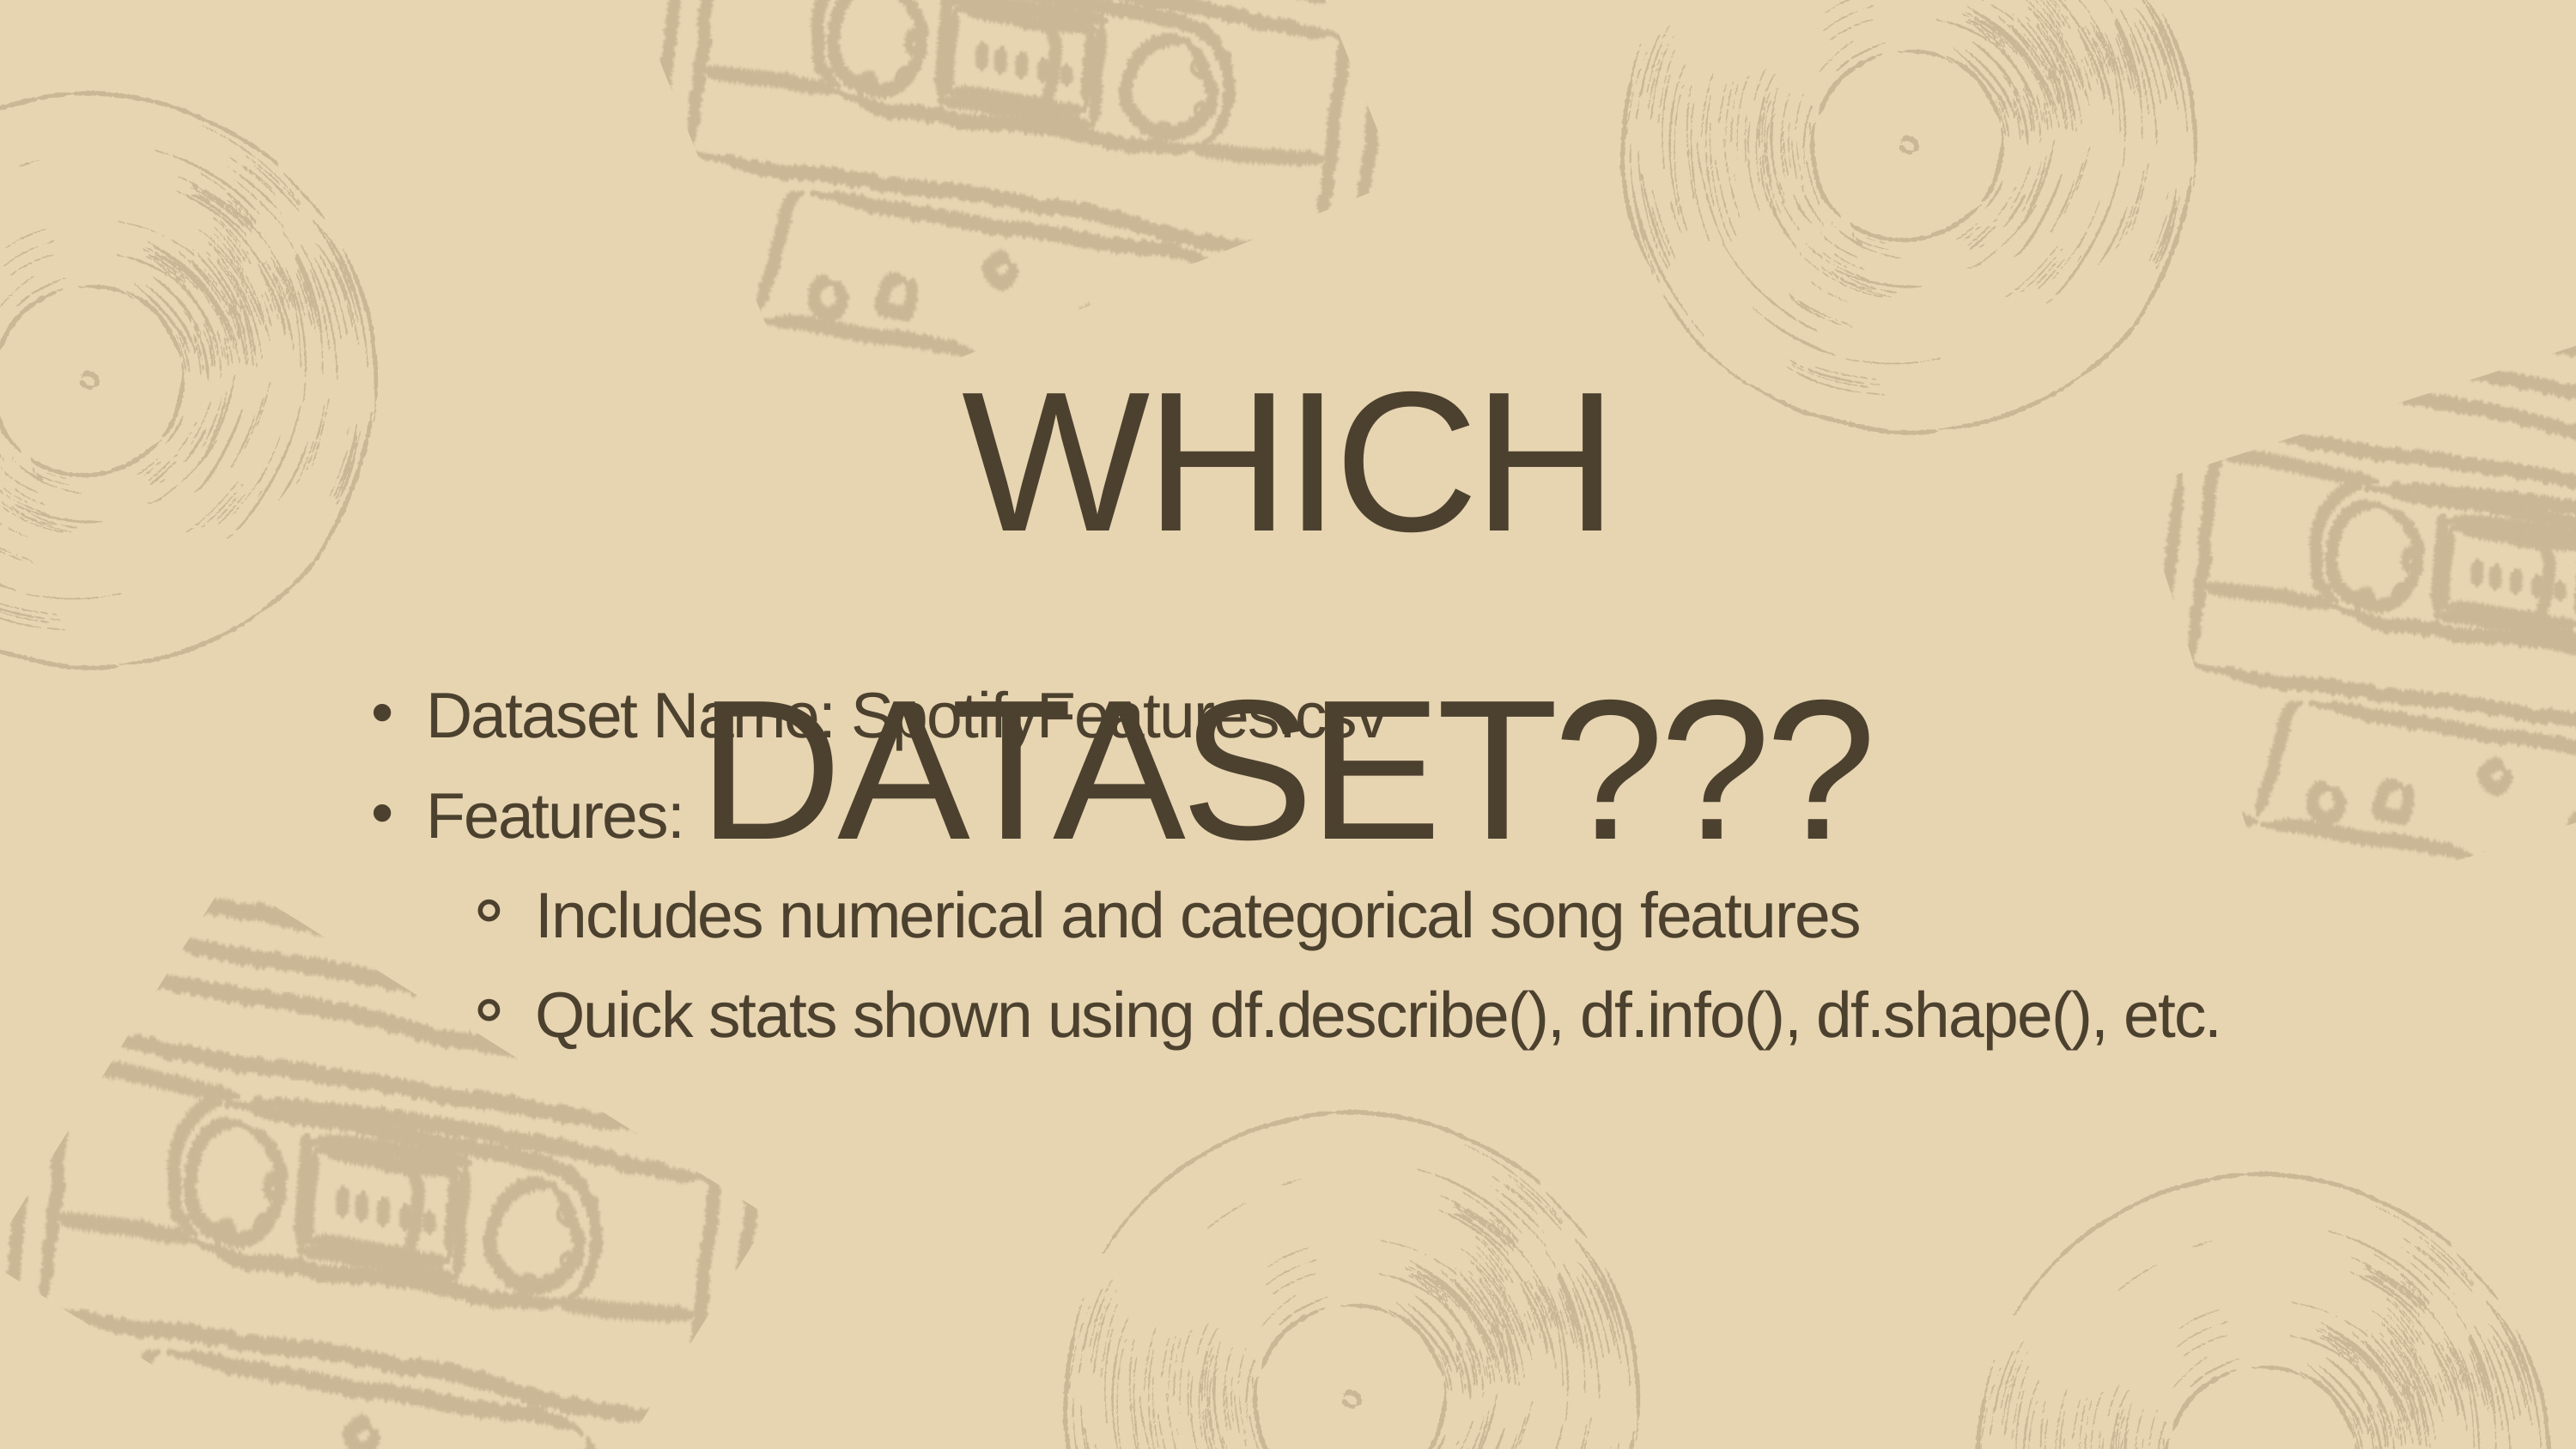

WHICH DATASET???

Dataset Name: SpotifyFeatures.csv
Features:
Includes numerical and categorical song features
Quick stats shown using df.describe(), df.info(), df.shape(), etc.